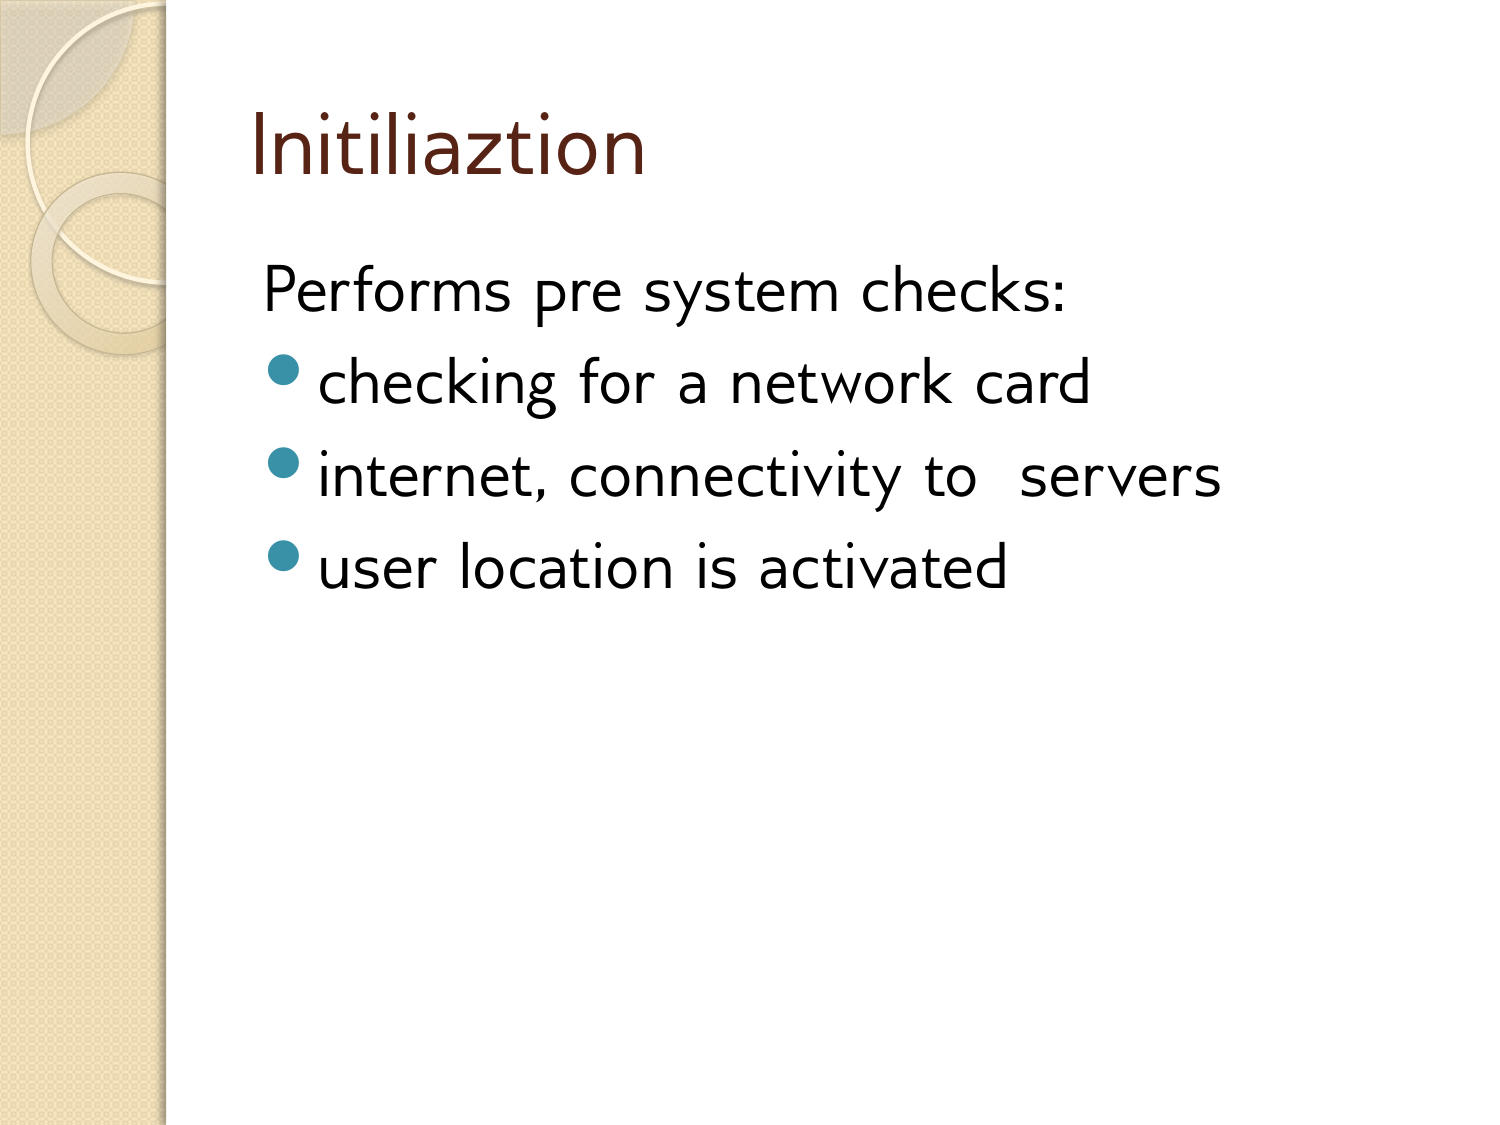

# Initiliaztion
Performs pre system checks:
checking for a network card
internet, connectivity to  servers
user location is activated